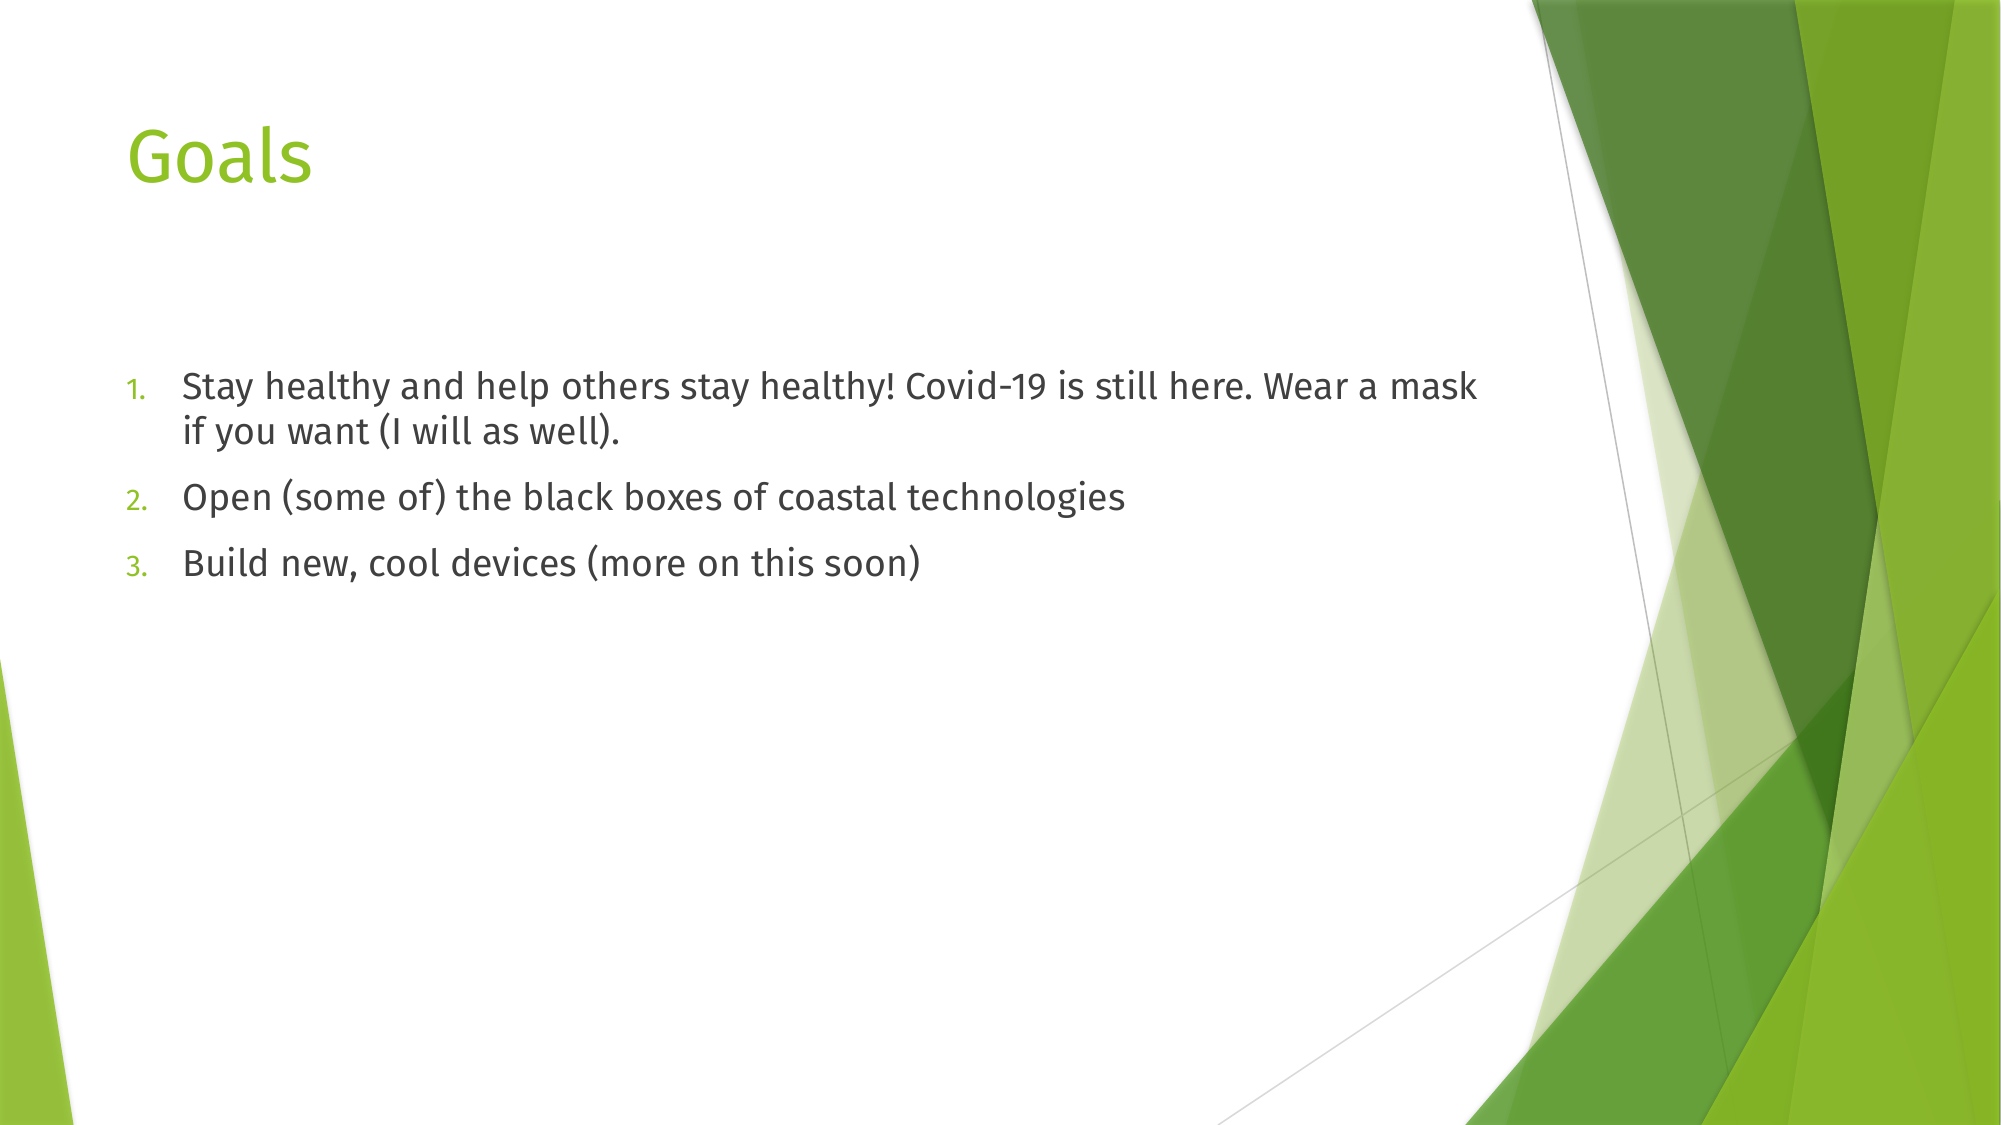

# Goals
Stay healthy and help others stay healthy! Covid-19 is still here. Wear a mask if you want (I will as well).
Open (some of) the black boxes of coastal technologies
Build new, cool devices (more on this soon)